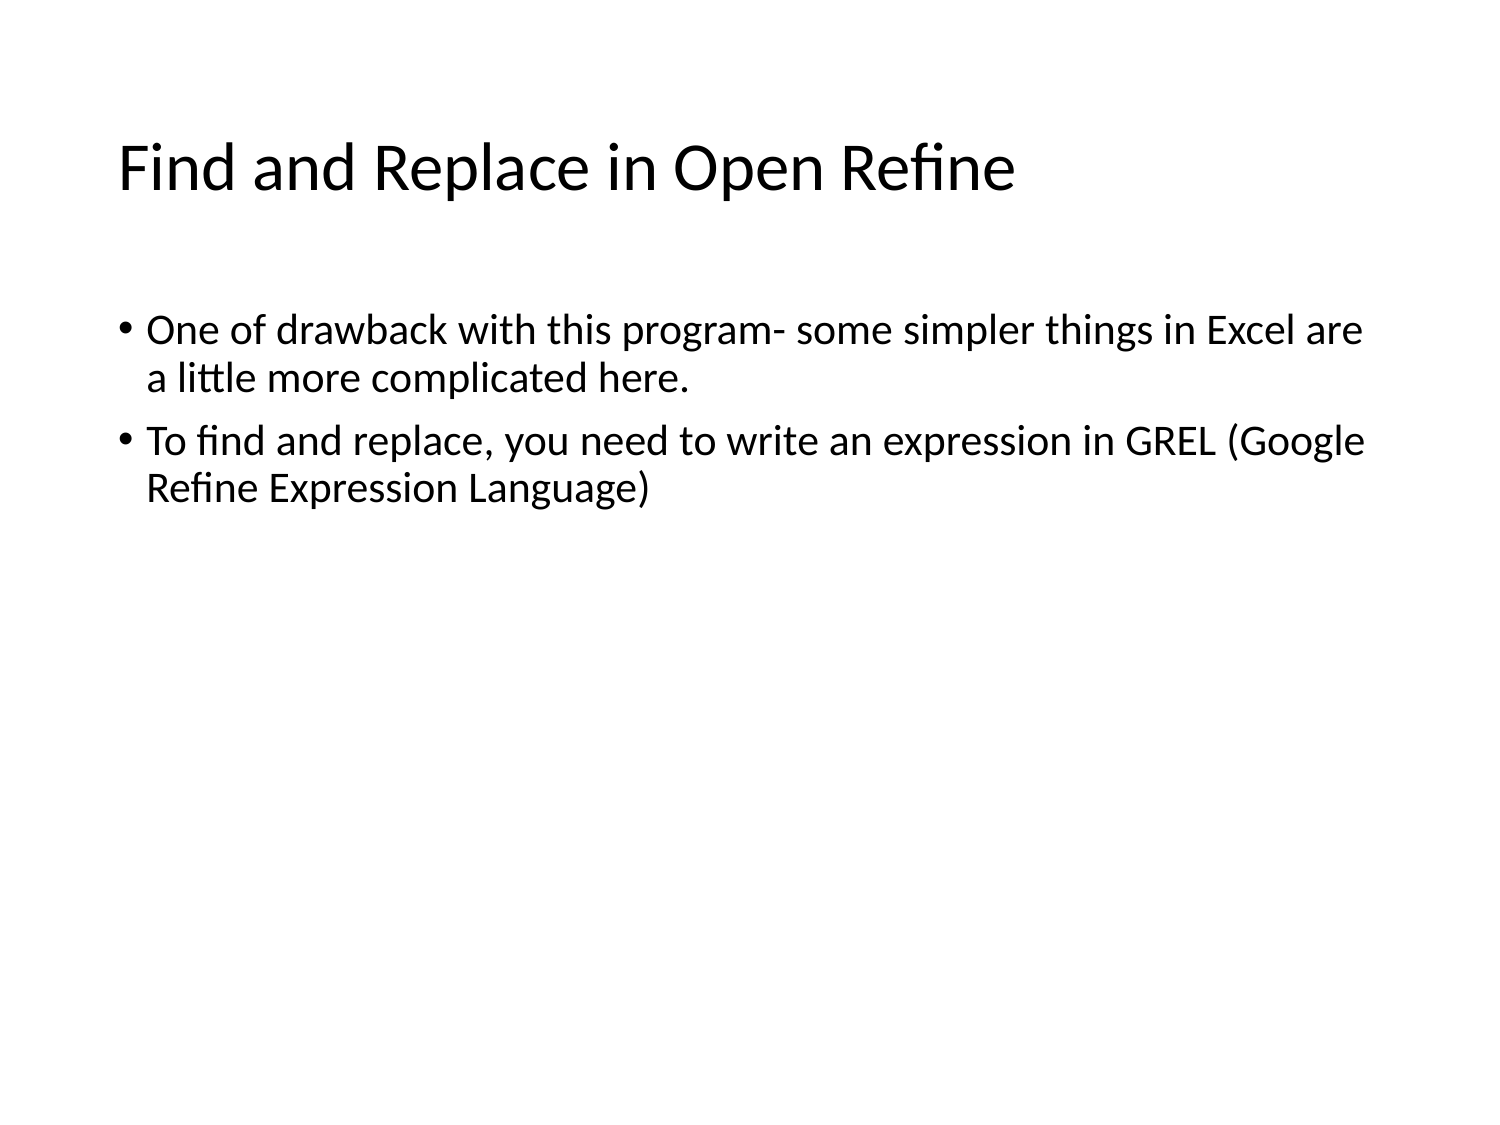

# Find and Replace in Open Refine
One of drawback with this program- some simpler things in Excel are a little more complicated here.
To find and replace, you need to write an expression in GREL (Google Refine Expression Language)